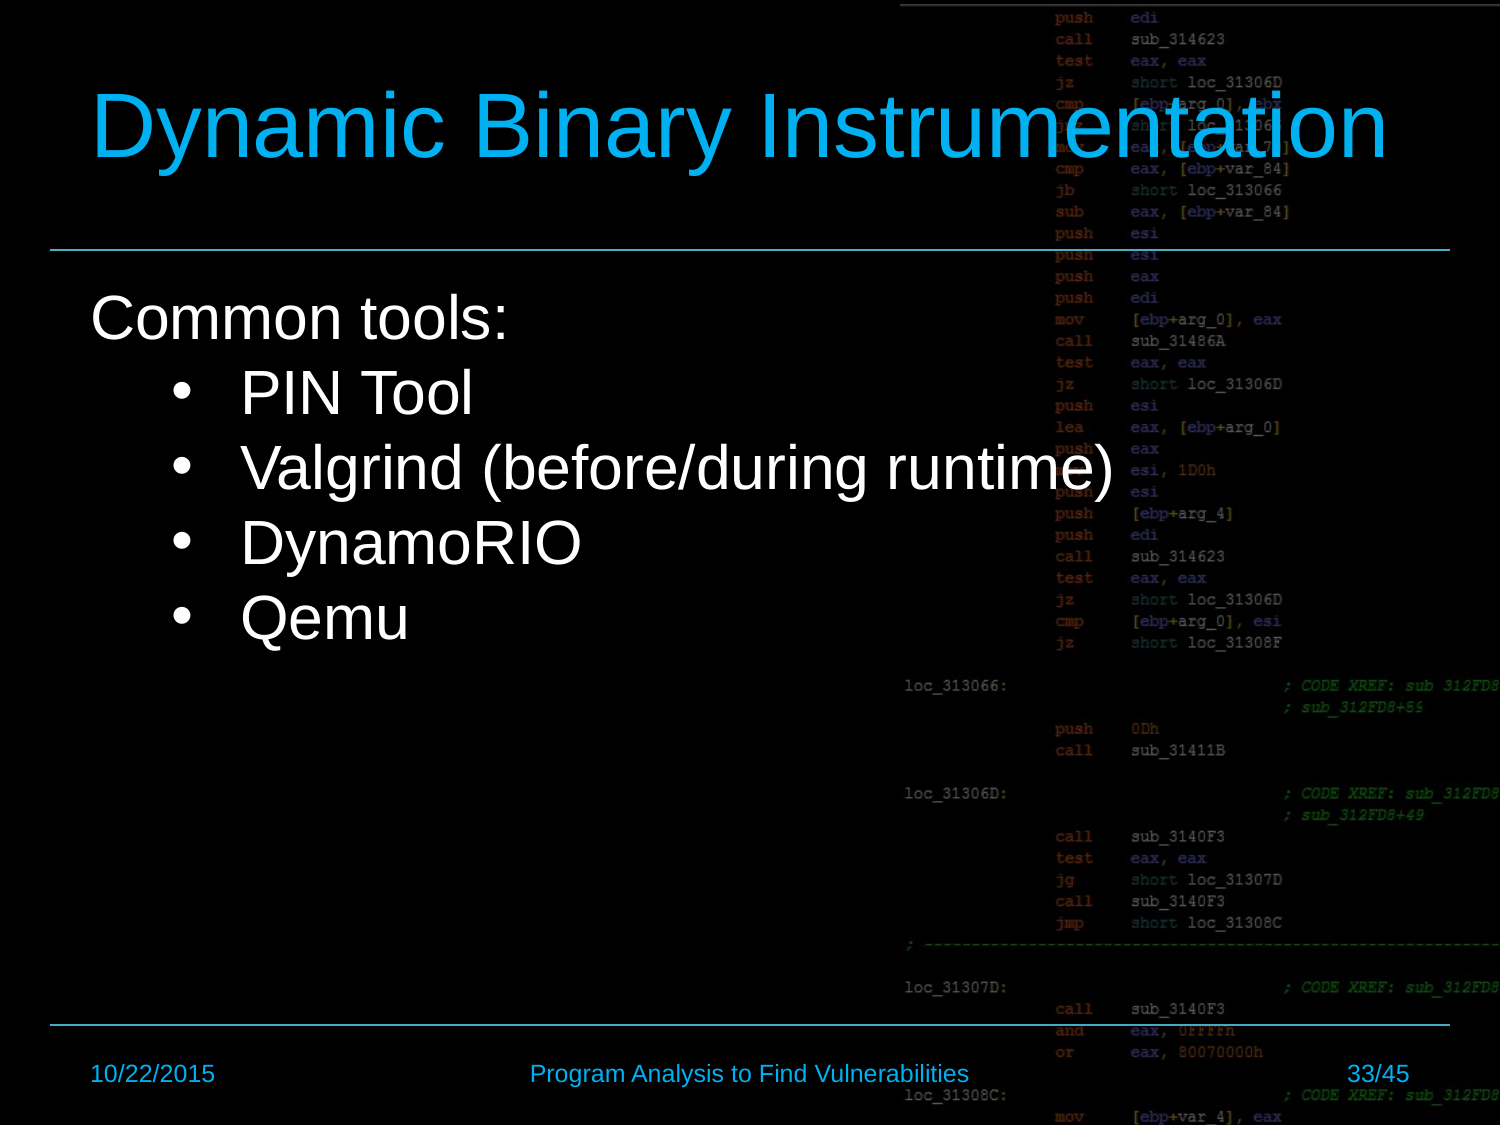

# Dynamic Binary Instrumentation

Common tools:
PIN Tool
Valgrind (before/during runtime)
DynamoRIO
Qemu

10/22/2015
Program Analysis to Find Vulnerabilities
33/45